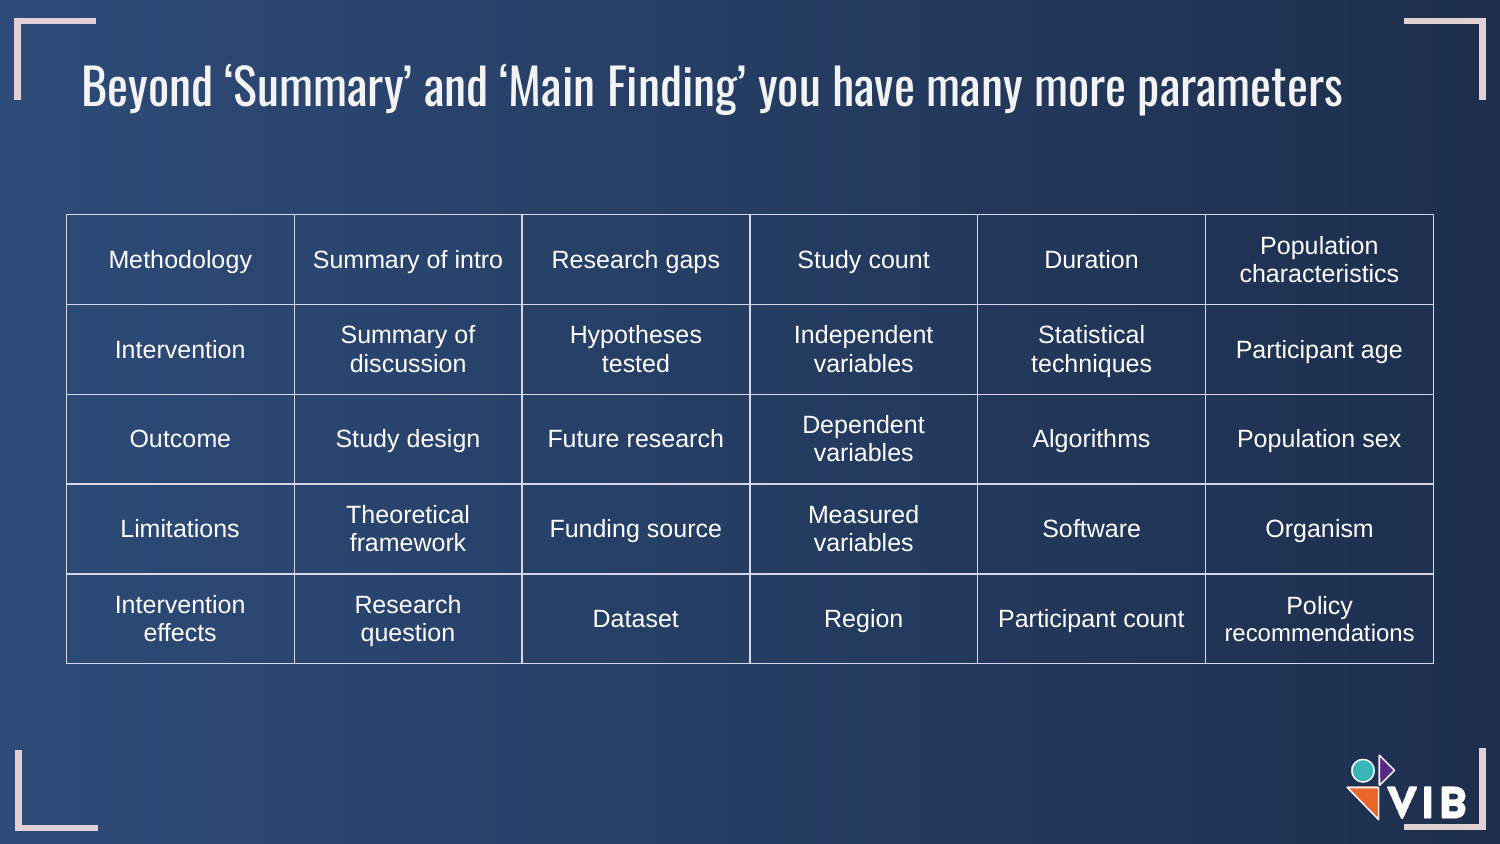

Beyond ‘Summary’ and ‘Main Finding’ you have many more parameters
| Methodology | Summary of intro | Research gaps | Study count | Duration | Population characteristics |
| --- | --- | --- | --- | --- | --- |
| Intervention | Summary of discussion | Hypotheses tested | Independent variables | Statistical techniques | Participant age |
| Outcome | Study design | Future research | Dependent variables | Algorithms | Population sex |
| Limitations | Theoretical framework | Funding source | Measured variables | Software | Organism |
| Intervention effects | Research question | Dataset | Region | Participant count | Policy recommendations |